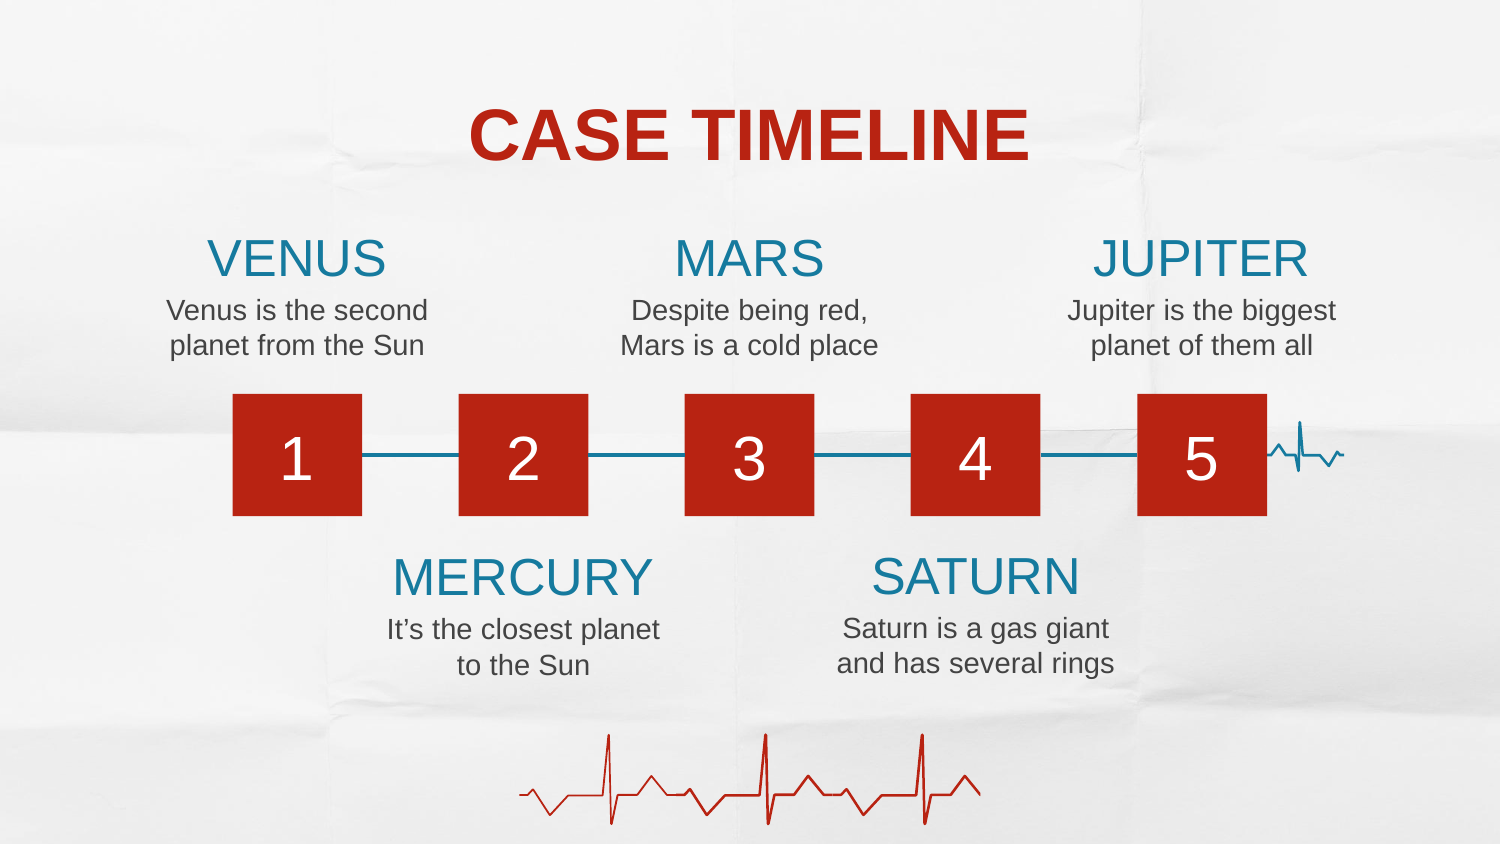

# CASE TIMELINE
VENUS
MARS
JUPITER
Venus is the second planet from the Sun
Despite being red, Mars is a cold place
Jupiter is the biggest planet of them all
1
2
3
4
5

SATURN
MERCURY
Saturn is a gas giant and has several rings
It’s the closest planet to the Sun